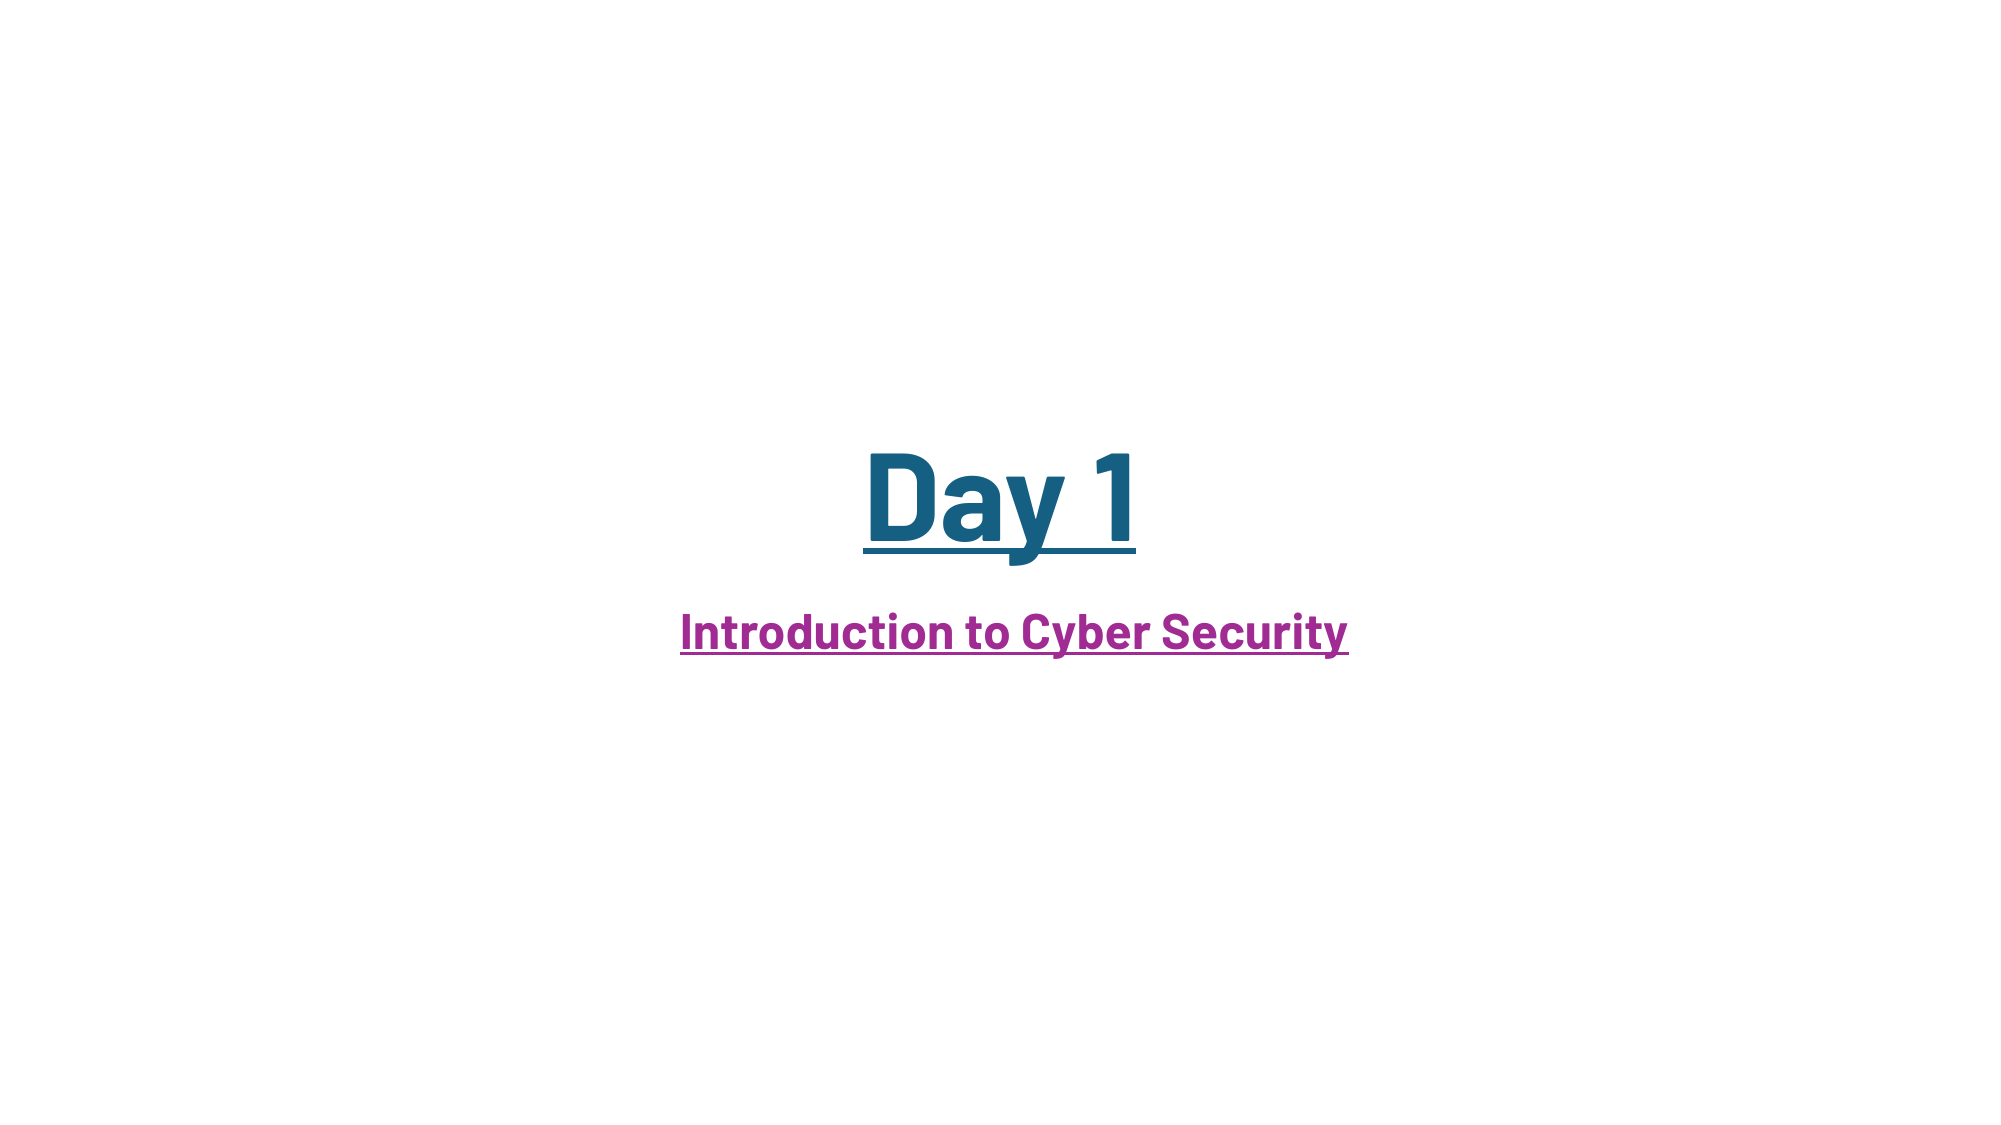

# Day 1
Introduction to Cyber Security